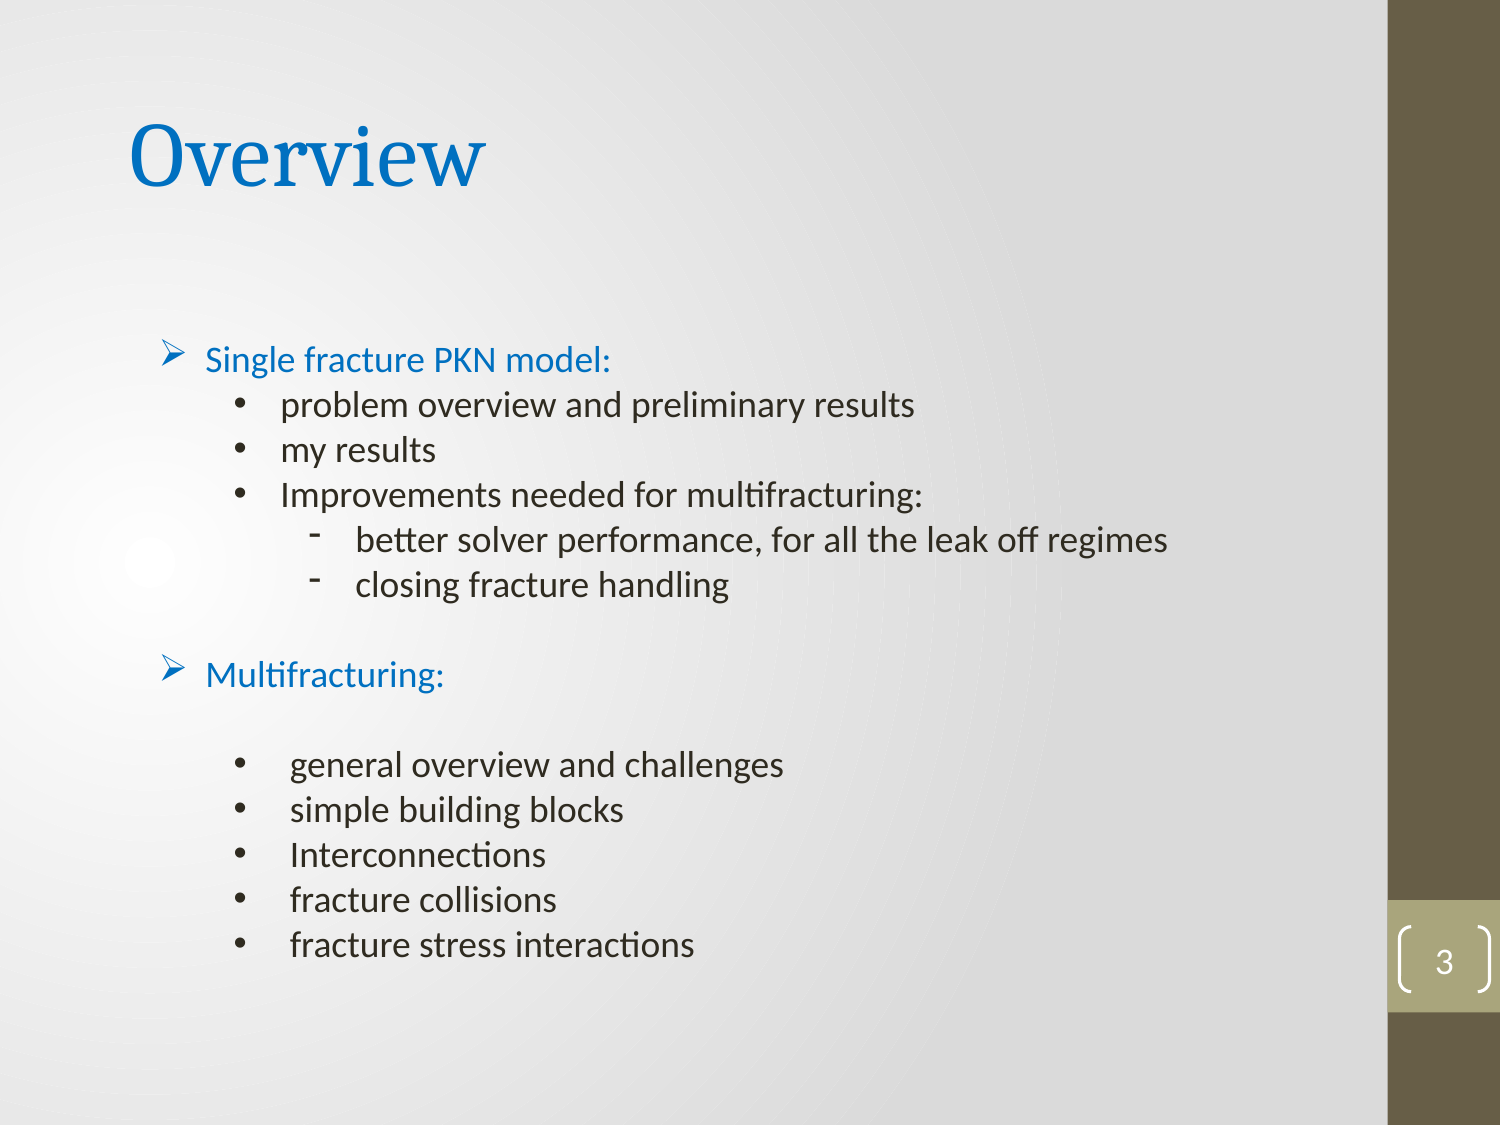

# Overview

Single fracture PKN model:
problem overview and preliminary results
my results
Improvements needed for multifracturing:
better solver performance, for all the leak off regimes
closing fracture handling
Multifracturing:
general overview and challenges
simple building blocks
Interconnections
fracture collisions
fracture stress interactions
3